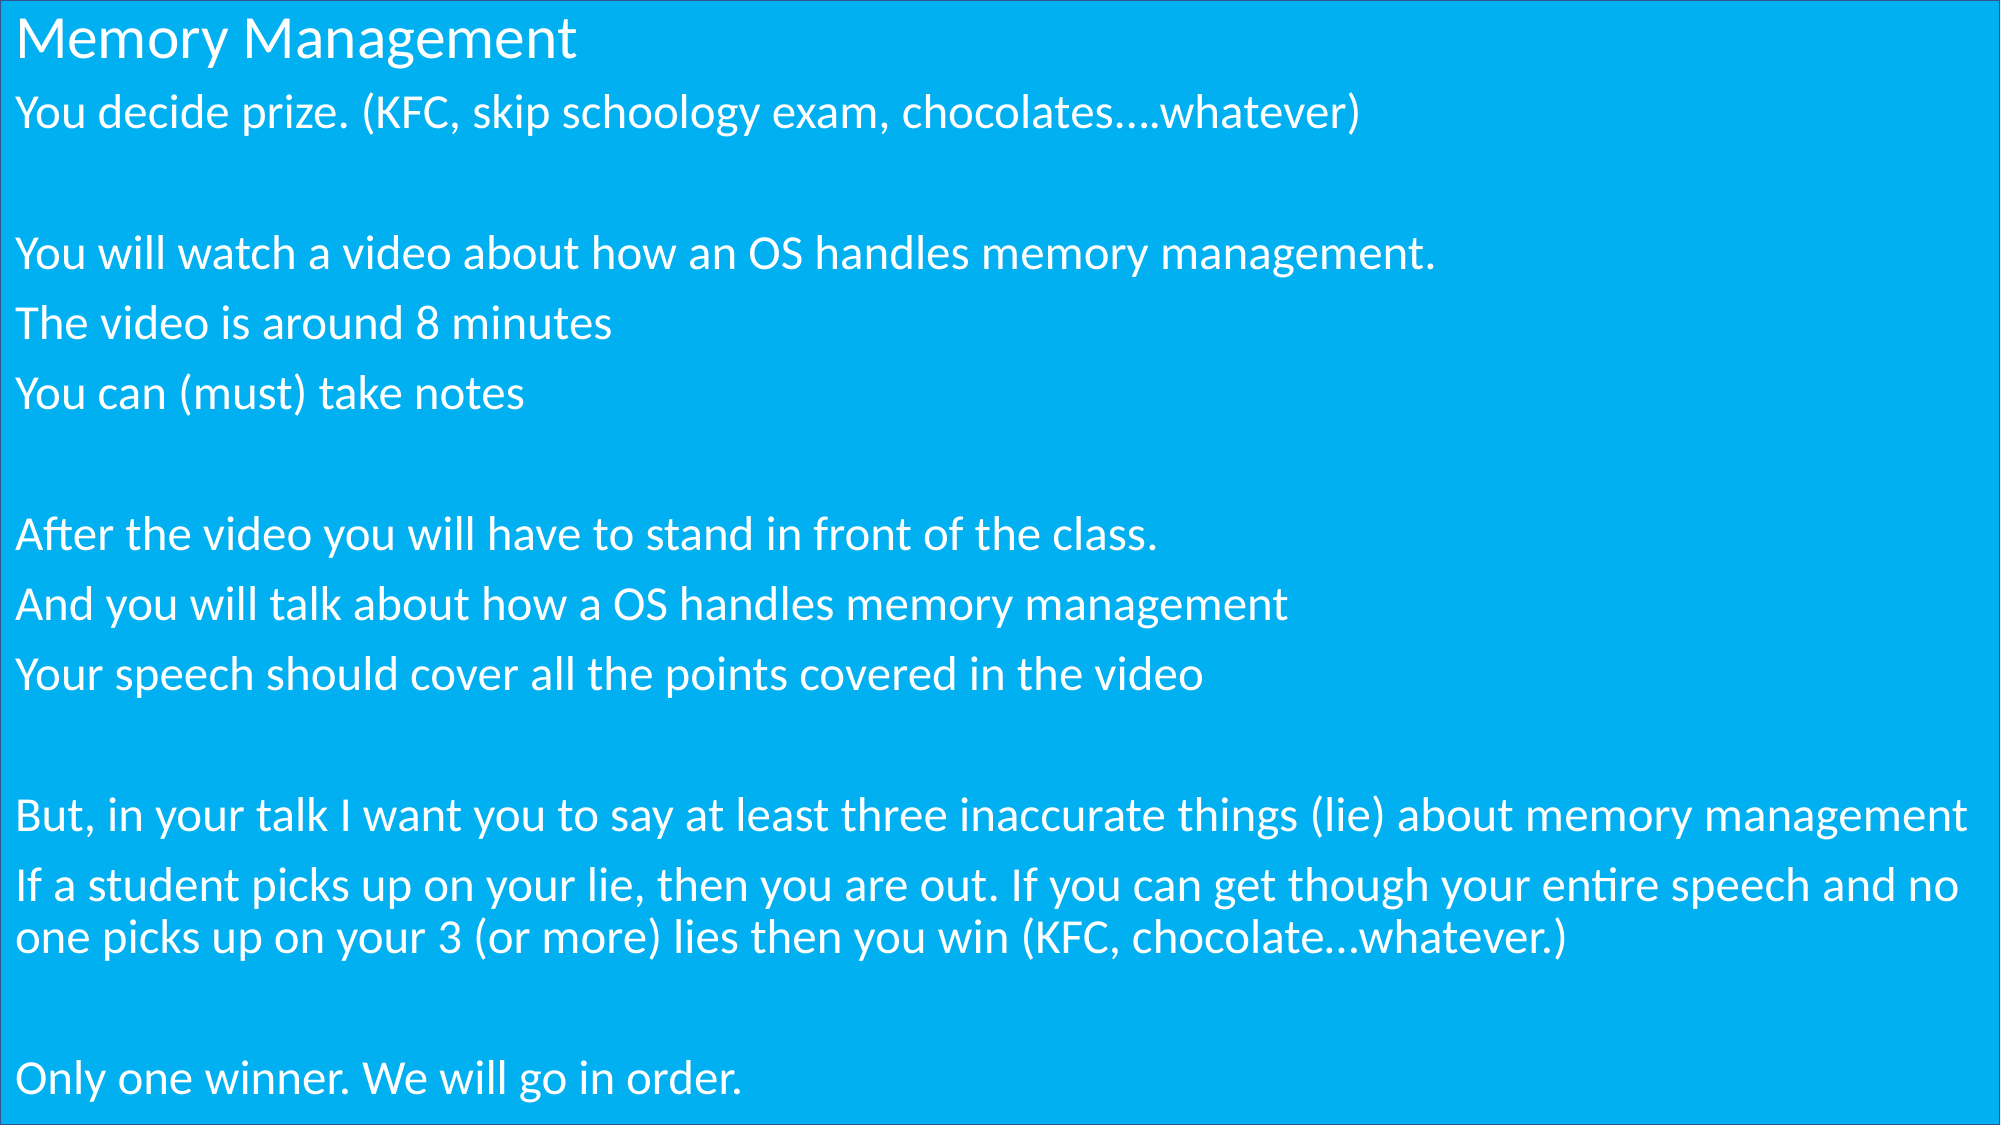

# Memory Management
You decide prize. (KFC, skip schoology exam, chocolates….whatever)

You will watch a video about how an OS handles memory management.
The video is around 8 minutes
You can (must) take notes

After the video you will have to stand in front of the class.
And you will talk about how a OS handles memory management
Your speech should cover all the points covered in the video

But, in your talk I want you to say at least three inaccurate things (lie) about memory management
If a student picks up on your lie, then you are out. If you can get though your entire speech and no one picks up on your 3 (or more) lies then you win (KFC, chocolate…whatever.)

Only one winner. We will go in order.